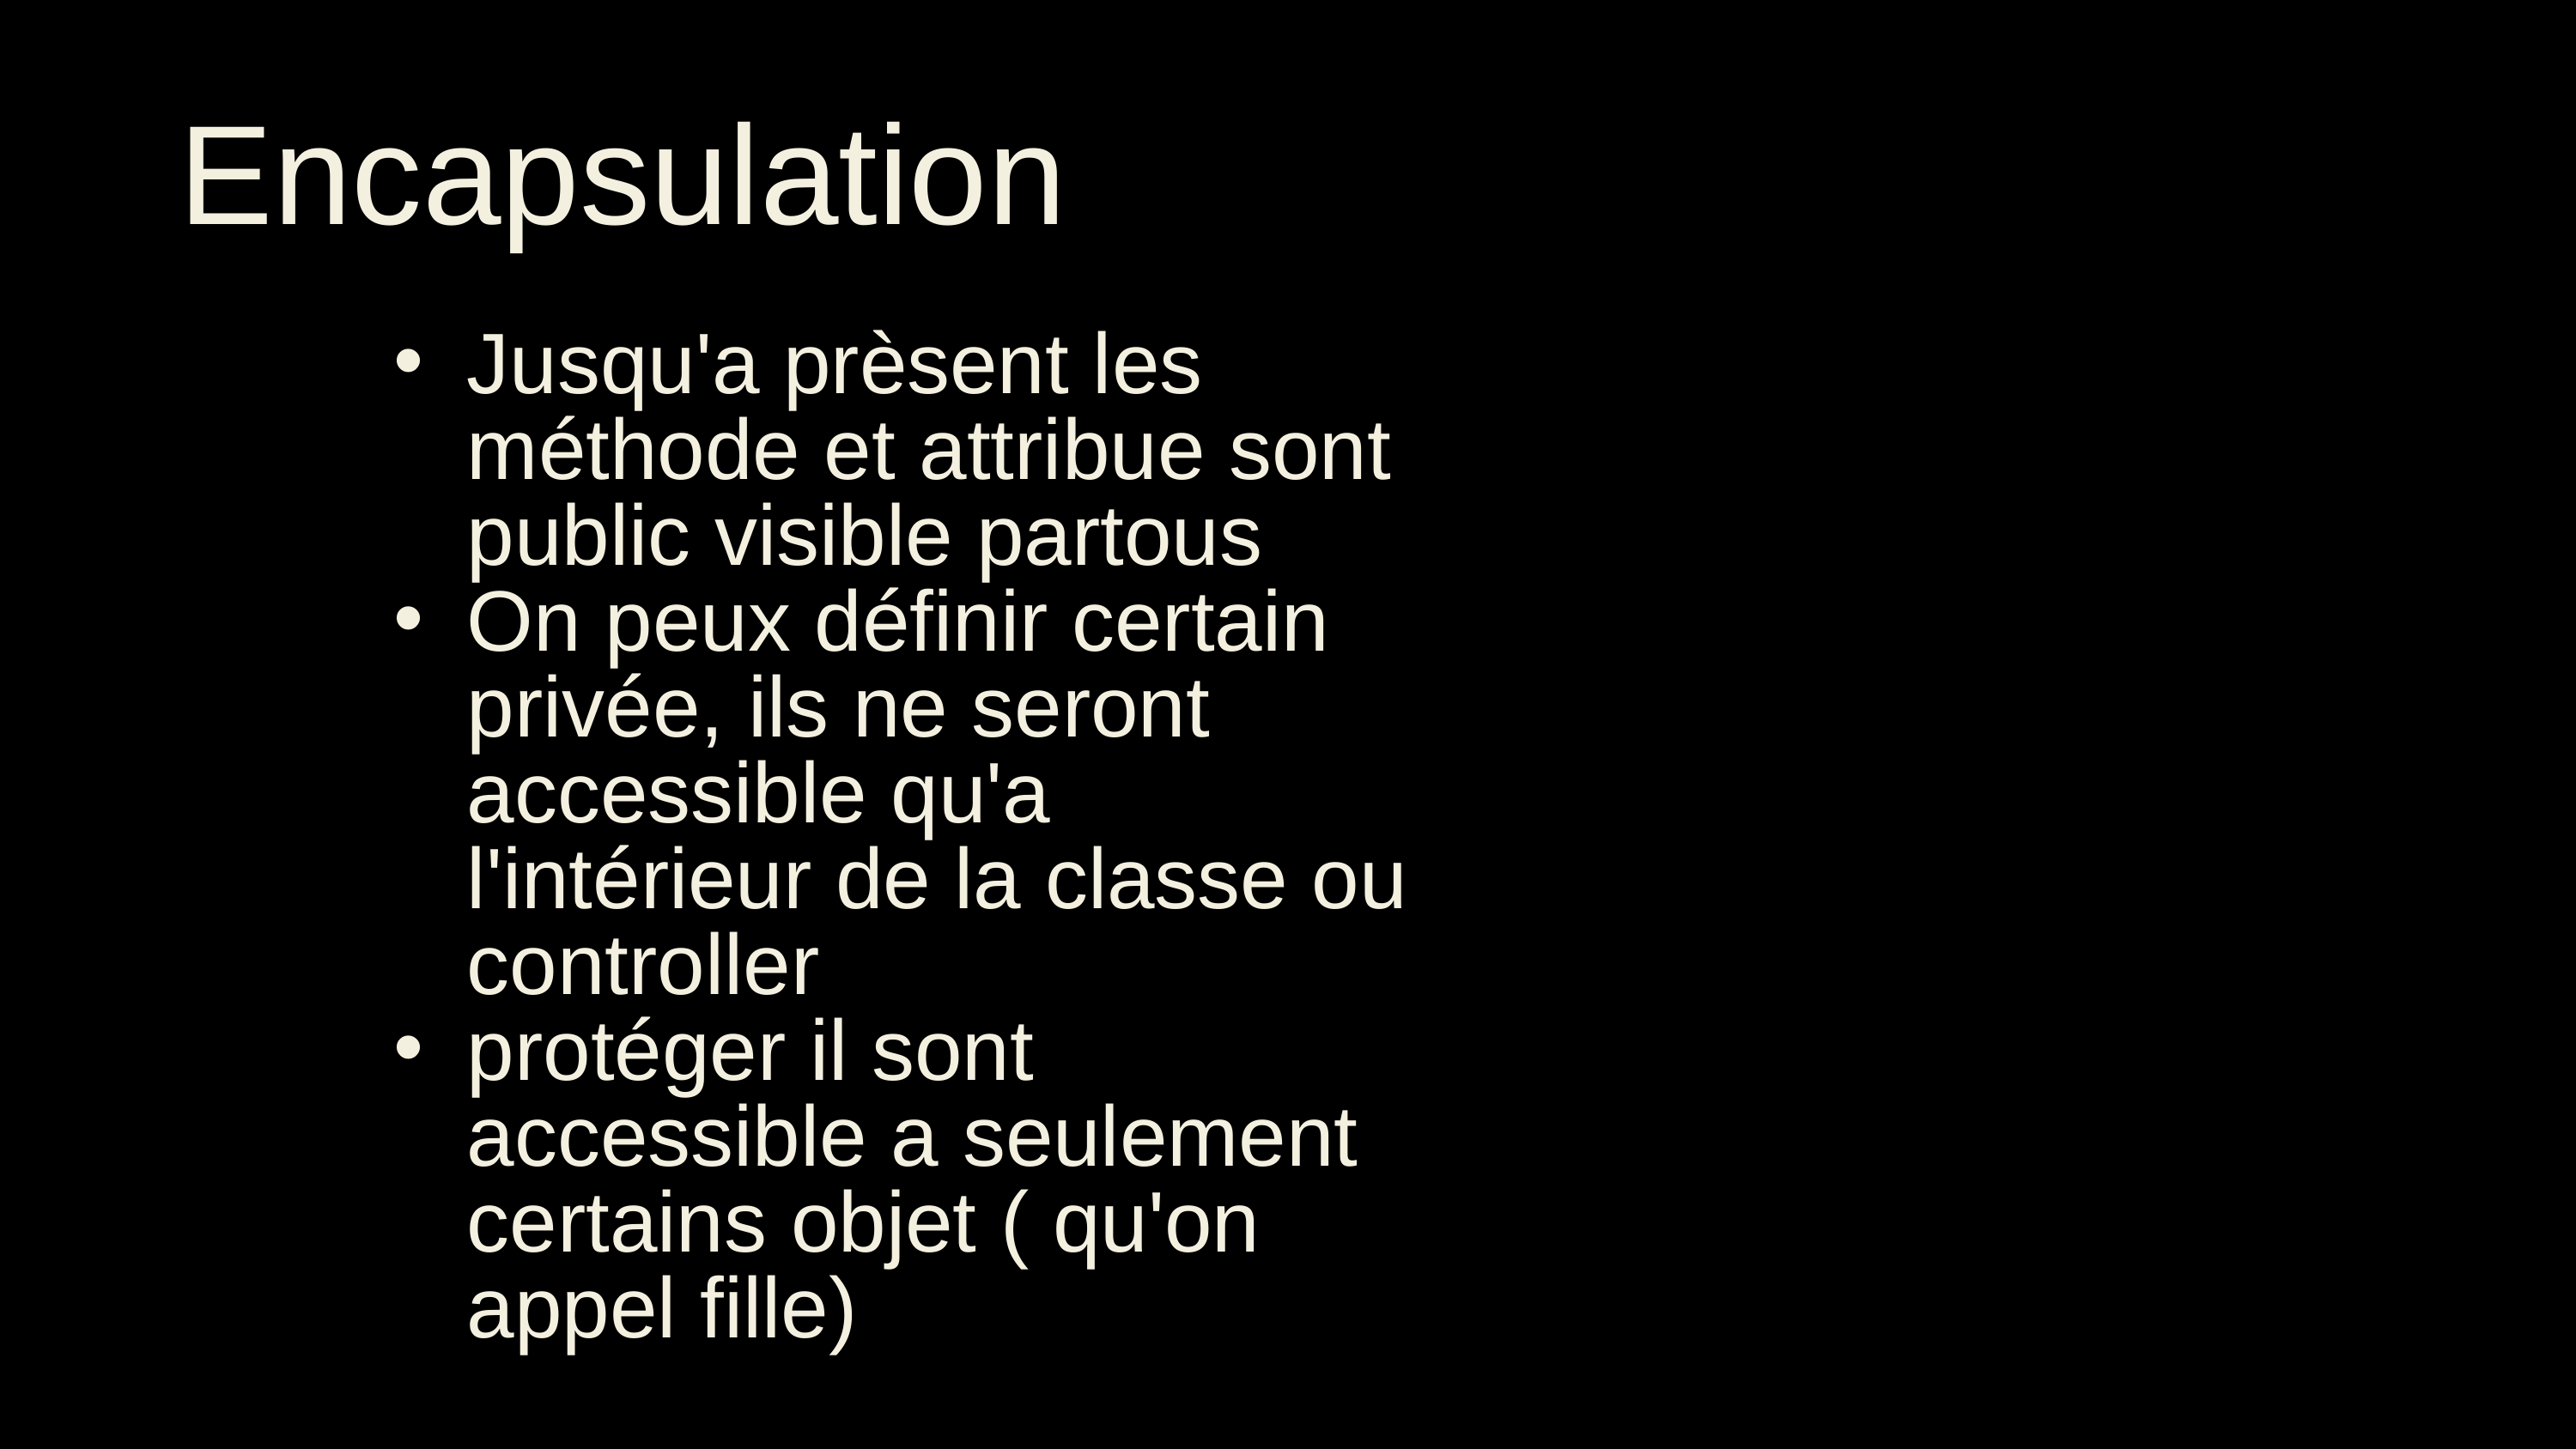

Encapsulation
Jusqu'a prèsent les méthode et attribue sont public visible partous
On peux définir certain privée, ils ne seront accessible qu'a l'intérieur de la classe ou controller
protéger il sont accessible a seulement certains objet ( qu'on appel fille)